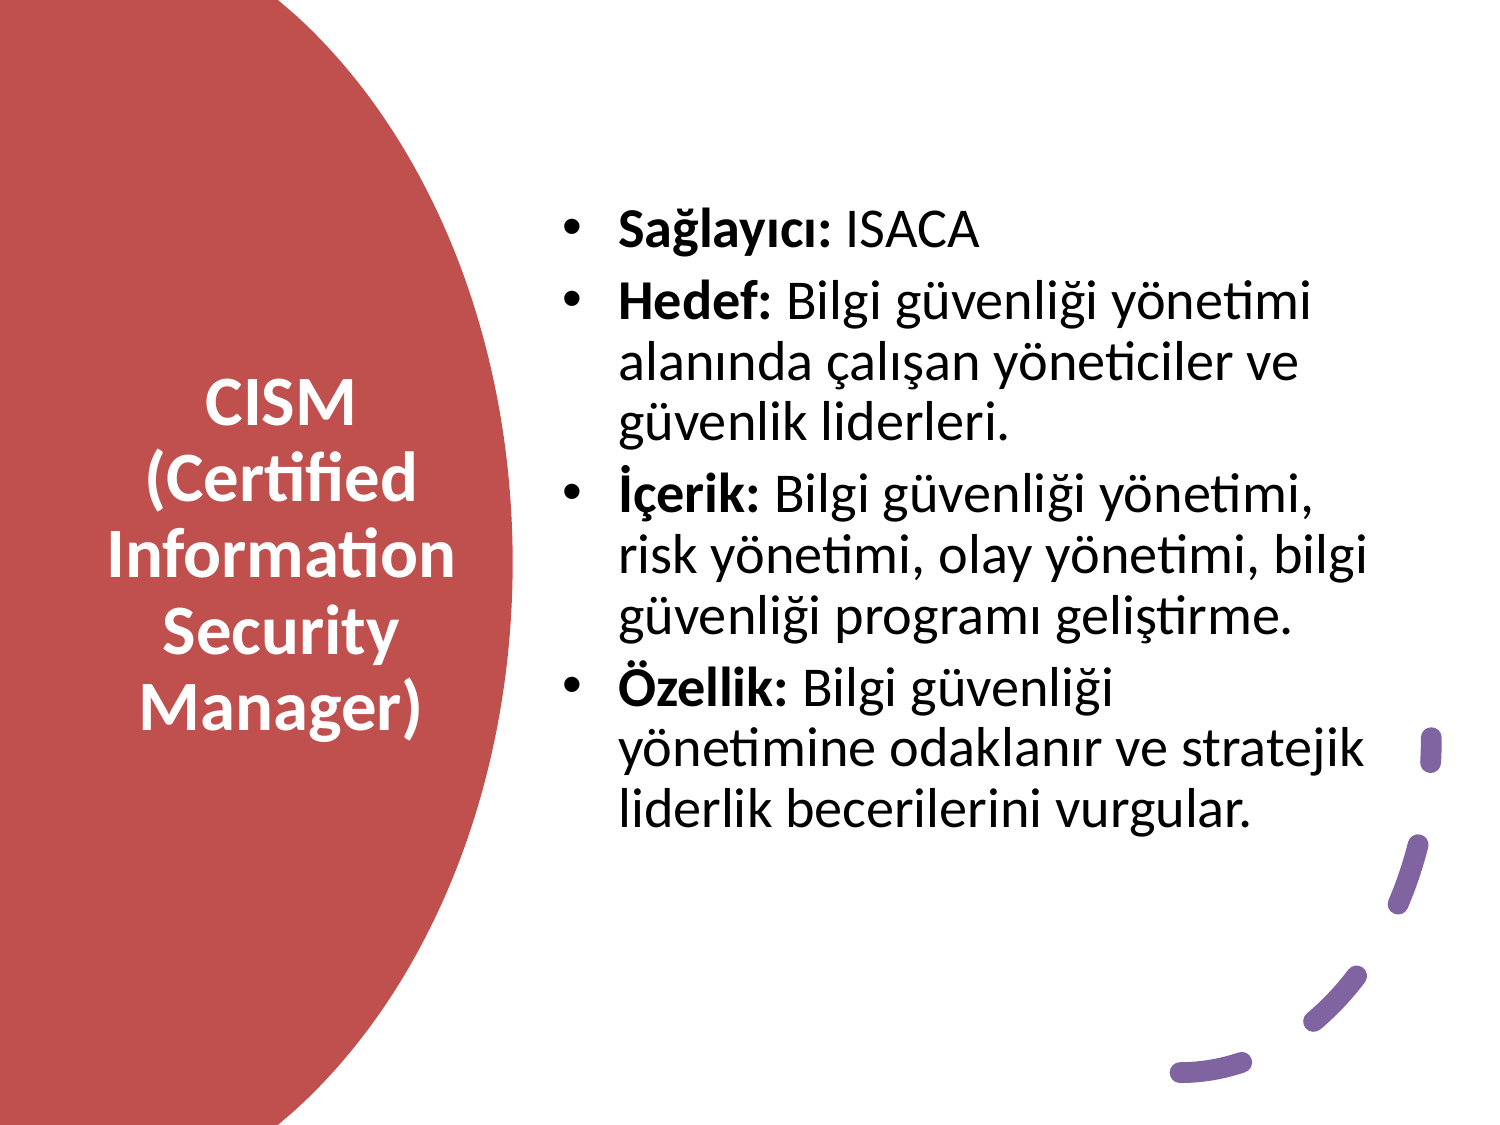

Sağlayıcı: ISACA
Hedef: Bilgi güvenliği yönetimi alanında çalışan yöneticiler ve güvenlik liderleri.
İçerik: Bilgi güvenliği yönetimi, risk yönetimi, olay yönetimi, bilgi güvenliği programı geliştirme.
Özellik: Bilgi güvenliği yönetimine odaklanır ve stratejik liderlik becerilerini vurgular.

# CISM (Certified Information Security Manager)